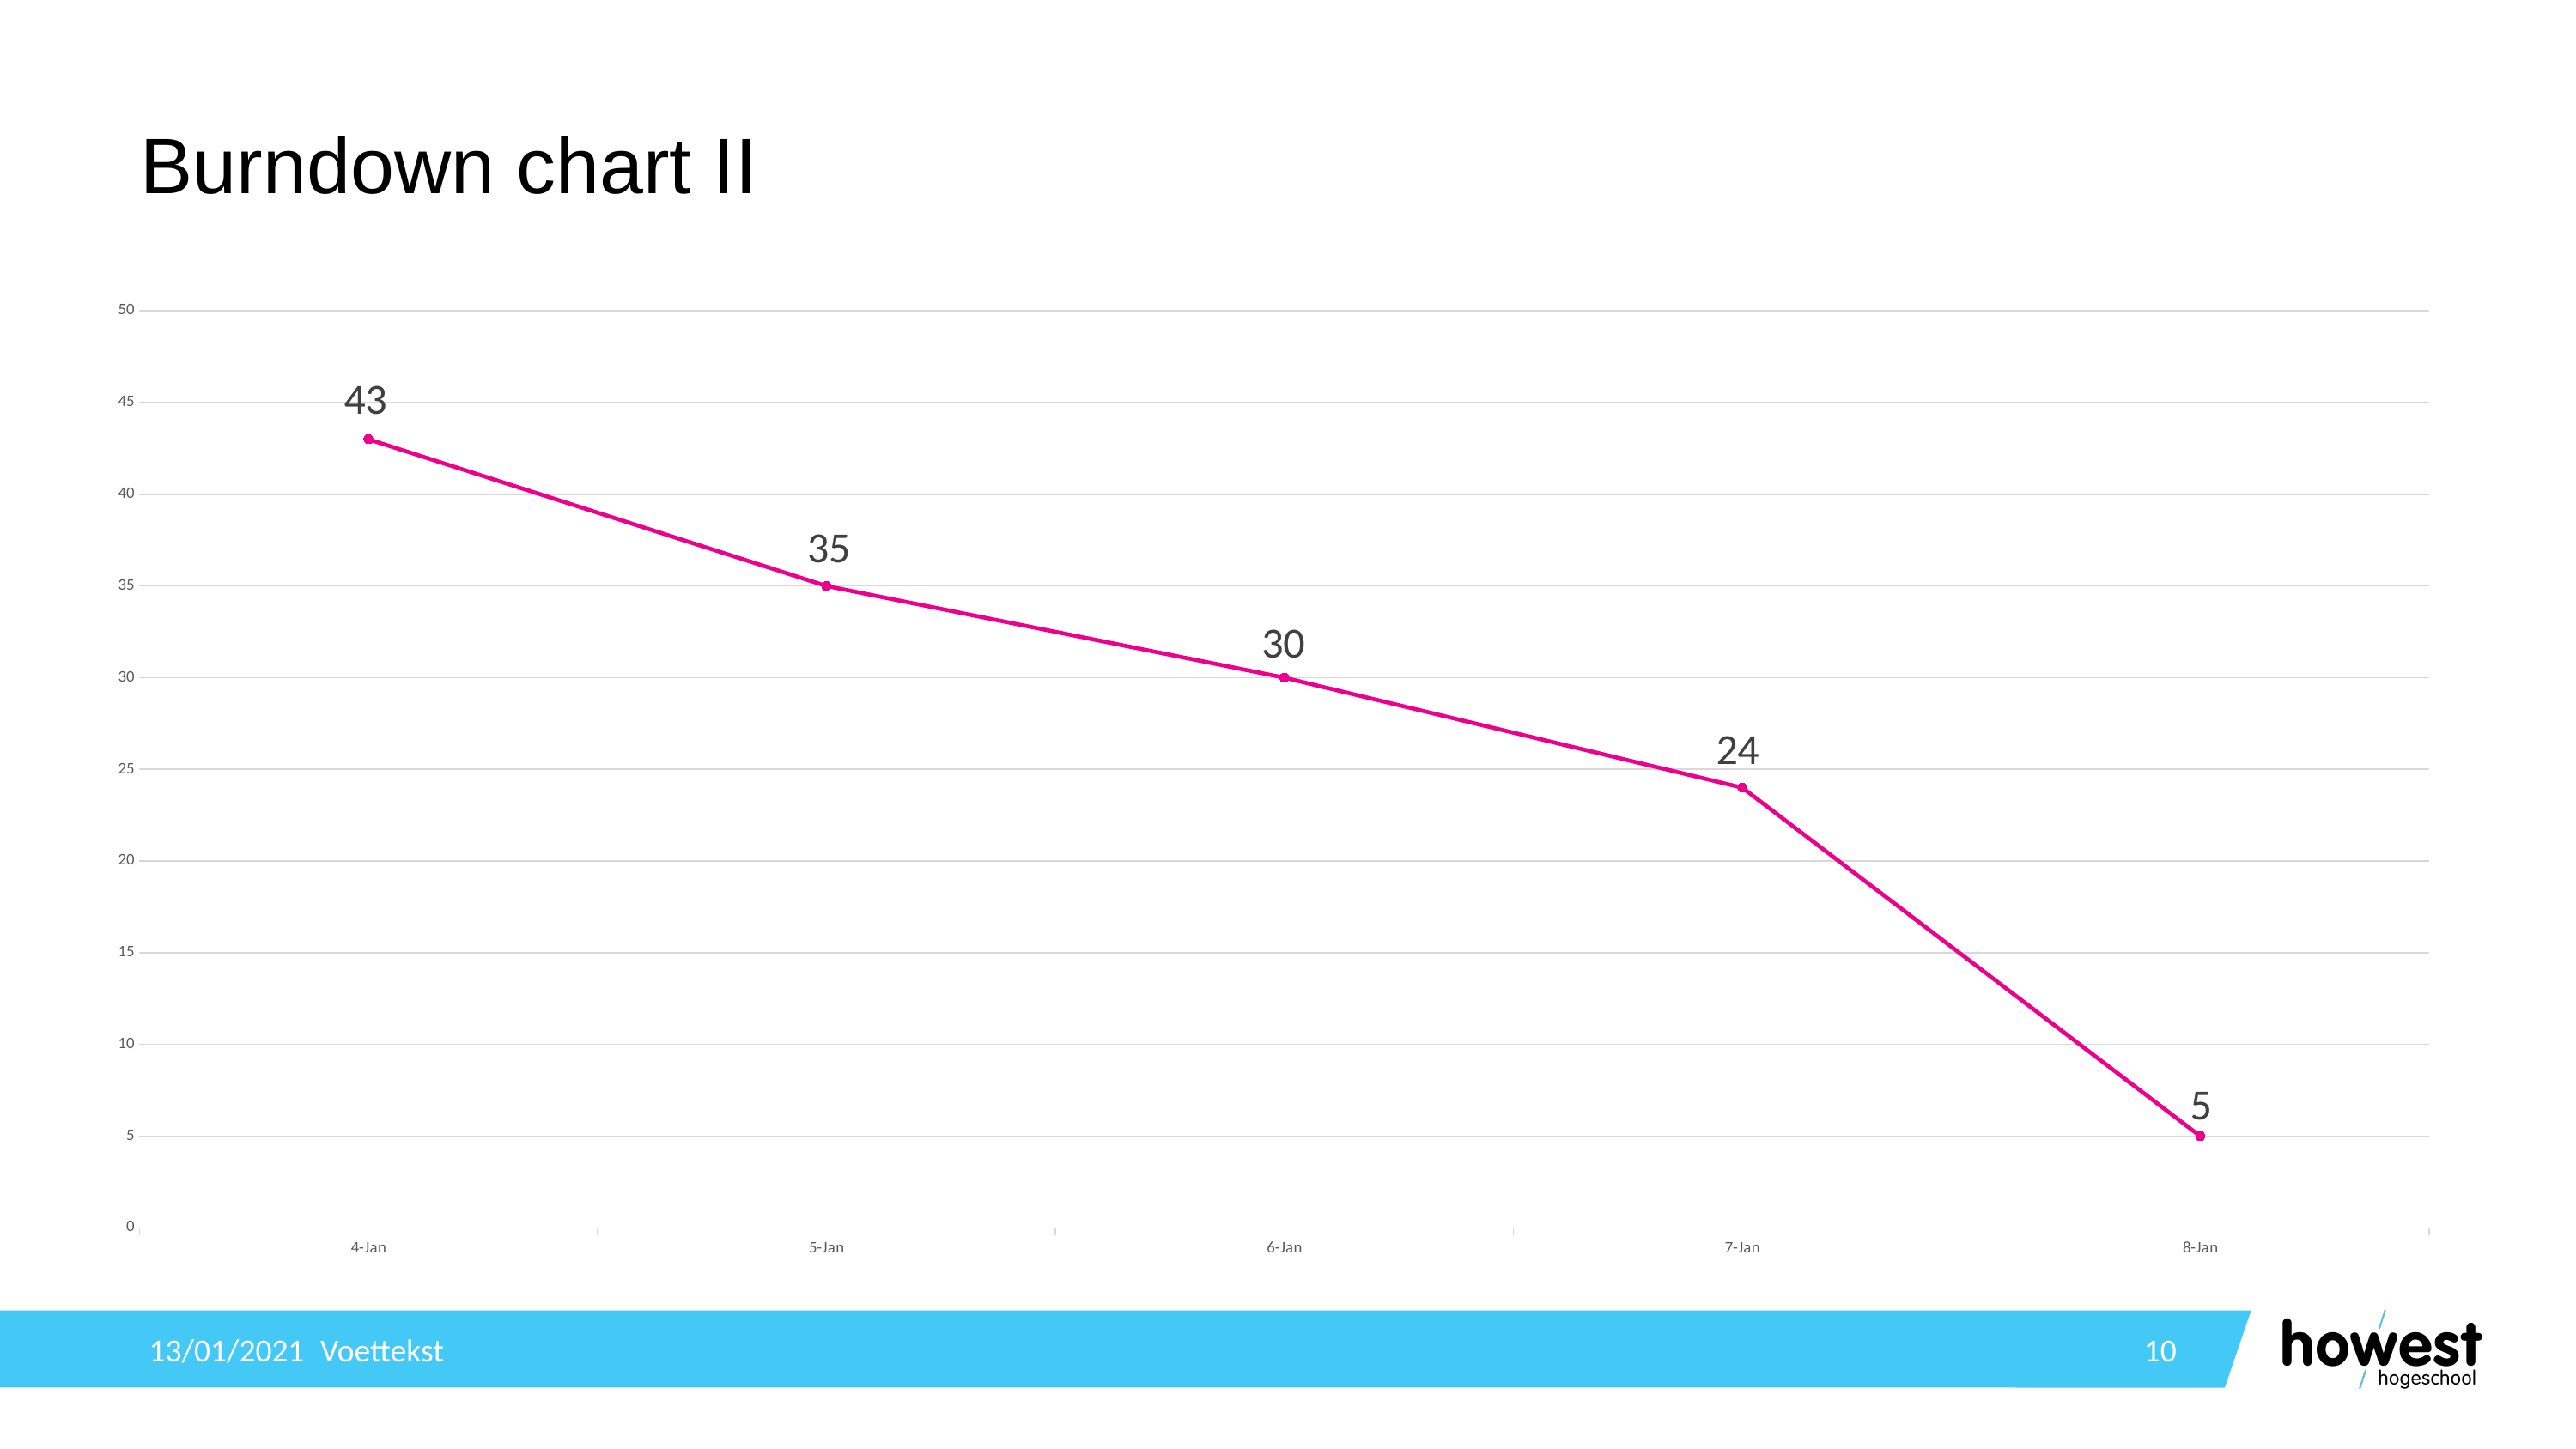

# Burndown chart II

### Chart

| Category |  |
|---|---|
| 44200 | 43.0 |
| 44201 | 35.0 |
| 44202 | 30.0 |
| 44203 | 24.0 |
| 44204 | 5.0 |
13/01/2021
Voettekst
10